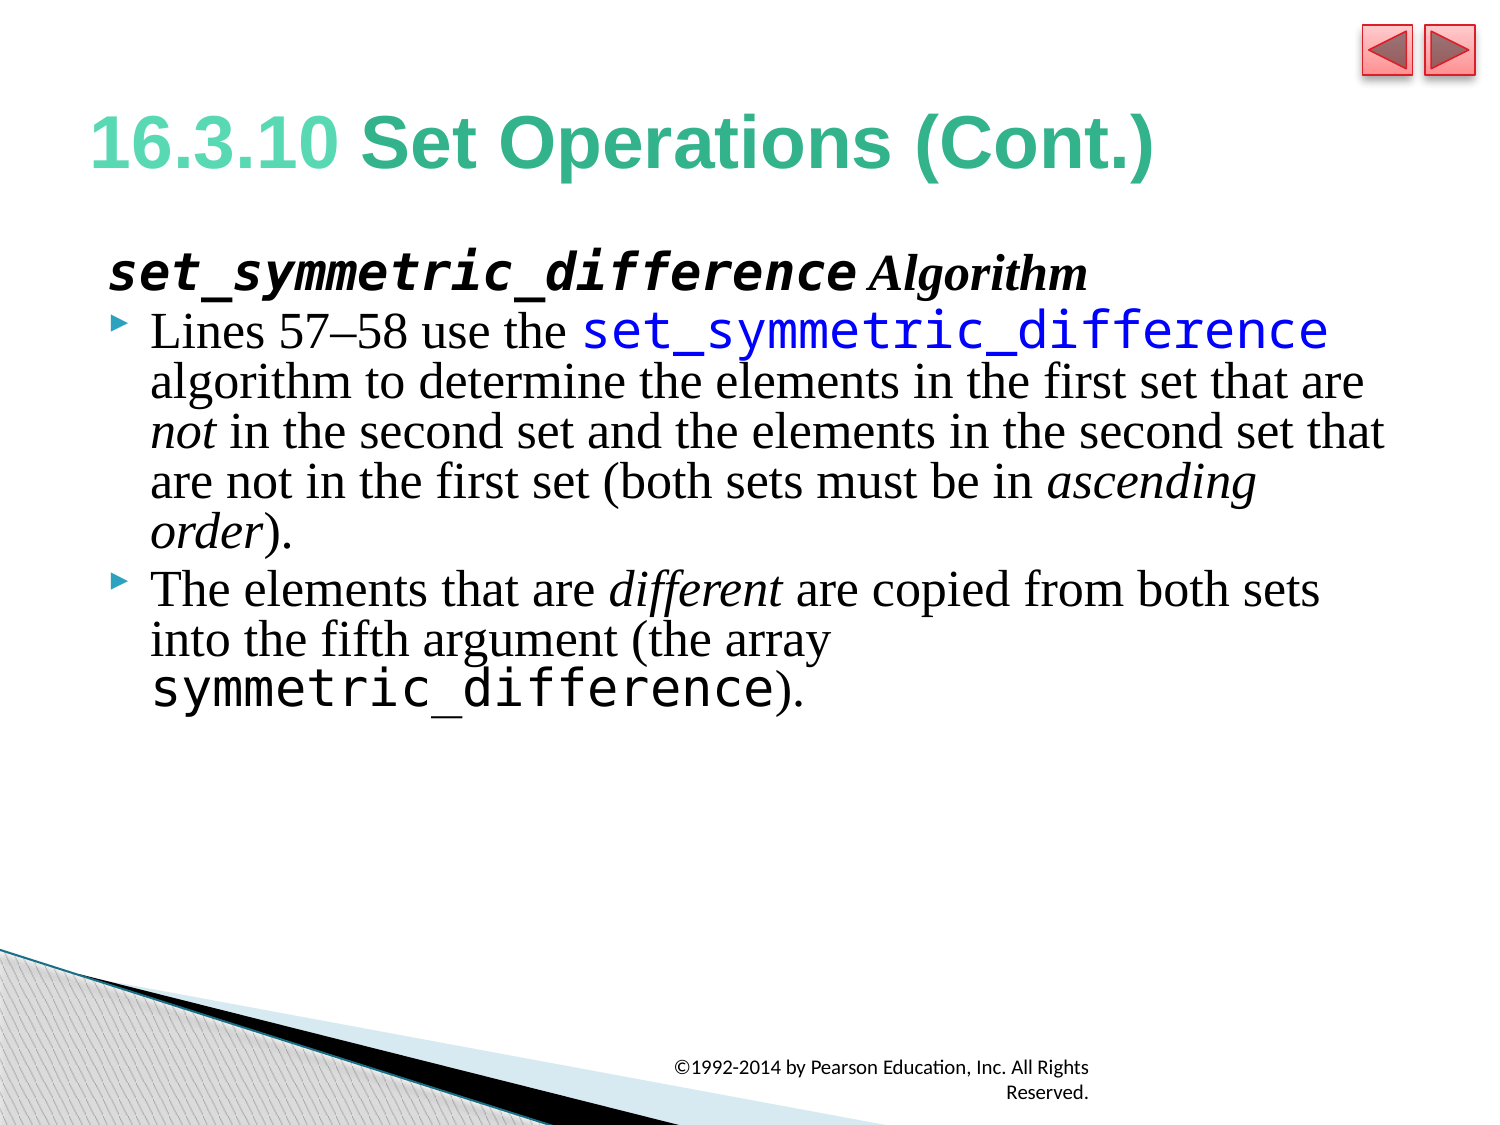

# 16.3.10 Set Operations (Cont.)
set_symmetric_difference Algorithm
Lines 57–58 use the set_symmetric_difference algorithm to determine the elements in the first set that are not in the second set and the elements in the second set that are not in the first set (both sets must be in ascending order).
The elements that are different are copied from both sets into the fifth argument (the array symmetric_difference).
©1992-2014 by Pearson Education, Inc. All Rights Reserved.